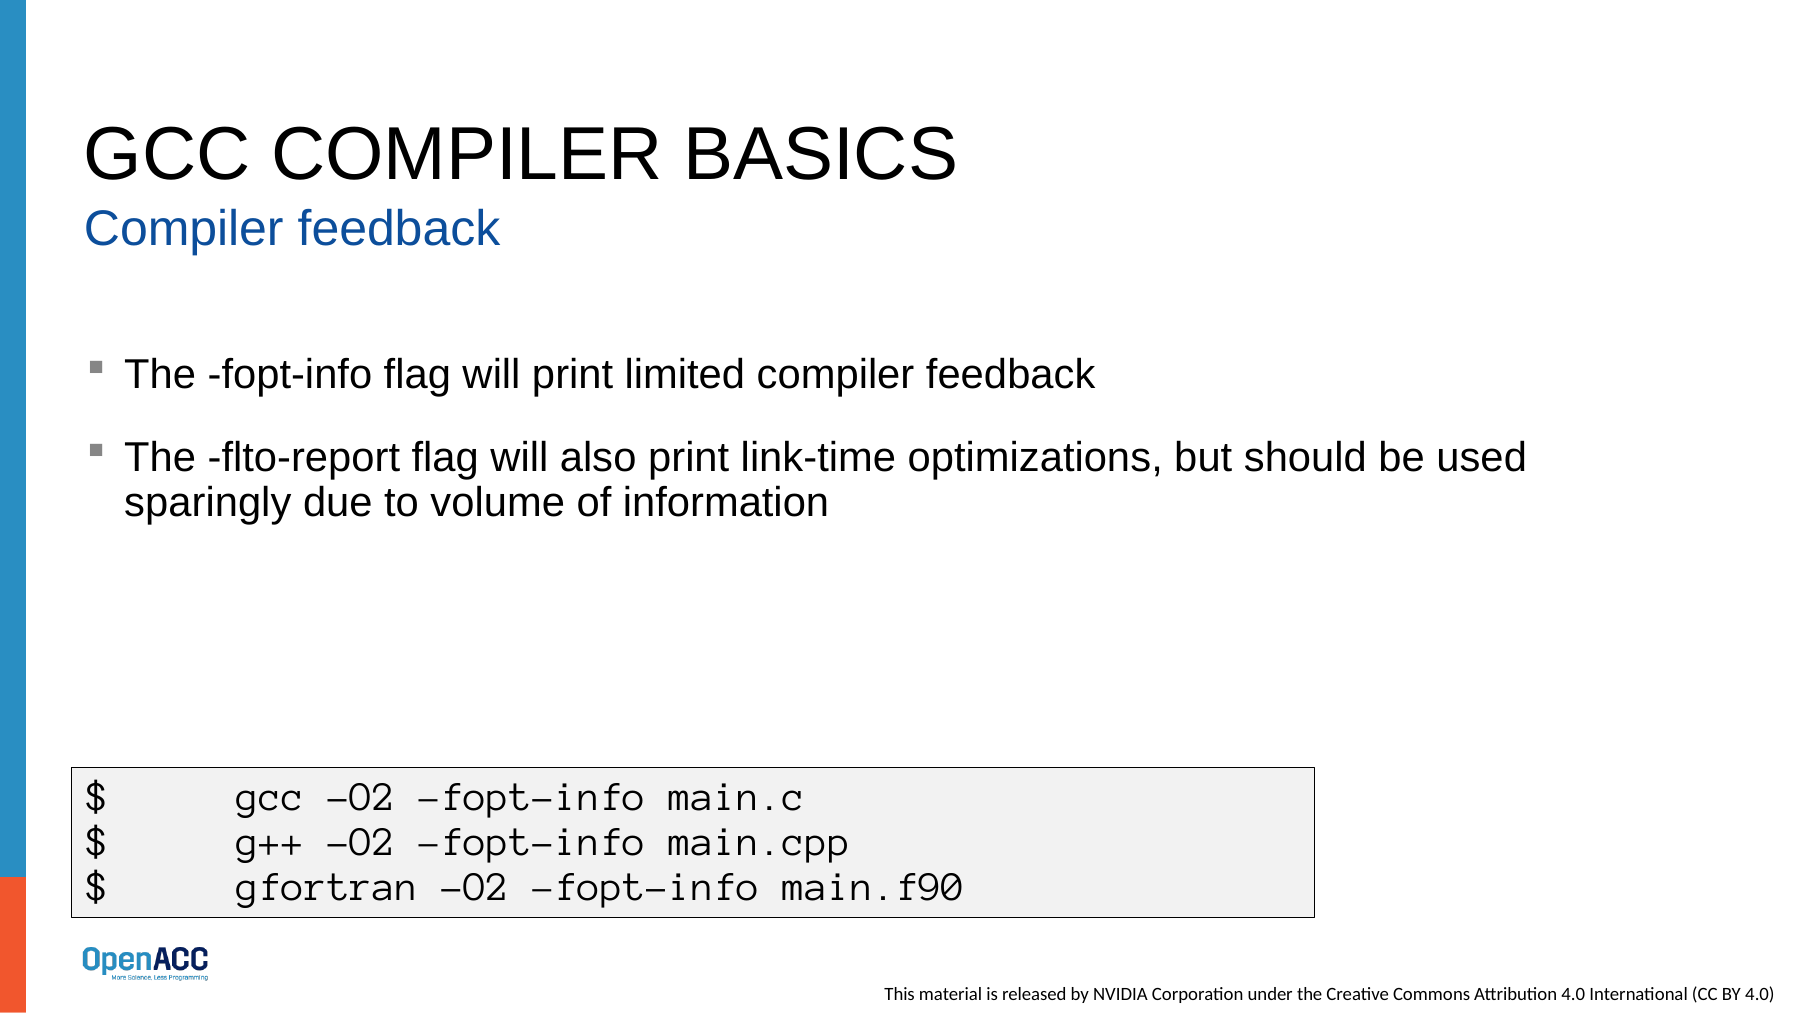

# GCC Compiler Basics
Compiler feedback
The -fopt-info flag will print limited compiler feedback
The -flto-report flag will also print link-time optimizations, but should be used sparingly due to volume of information
$	gcc -O2 –fopt-info main.c
$	g++ -O2 –fopt-info main.cpp
$	gfortran -O2 –fopt-info main.f90